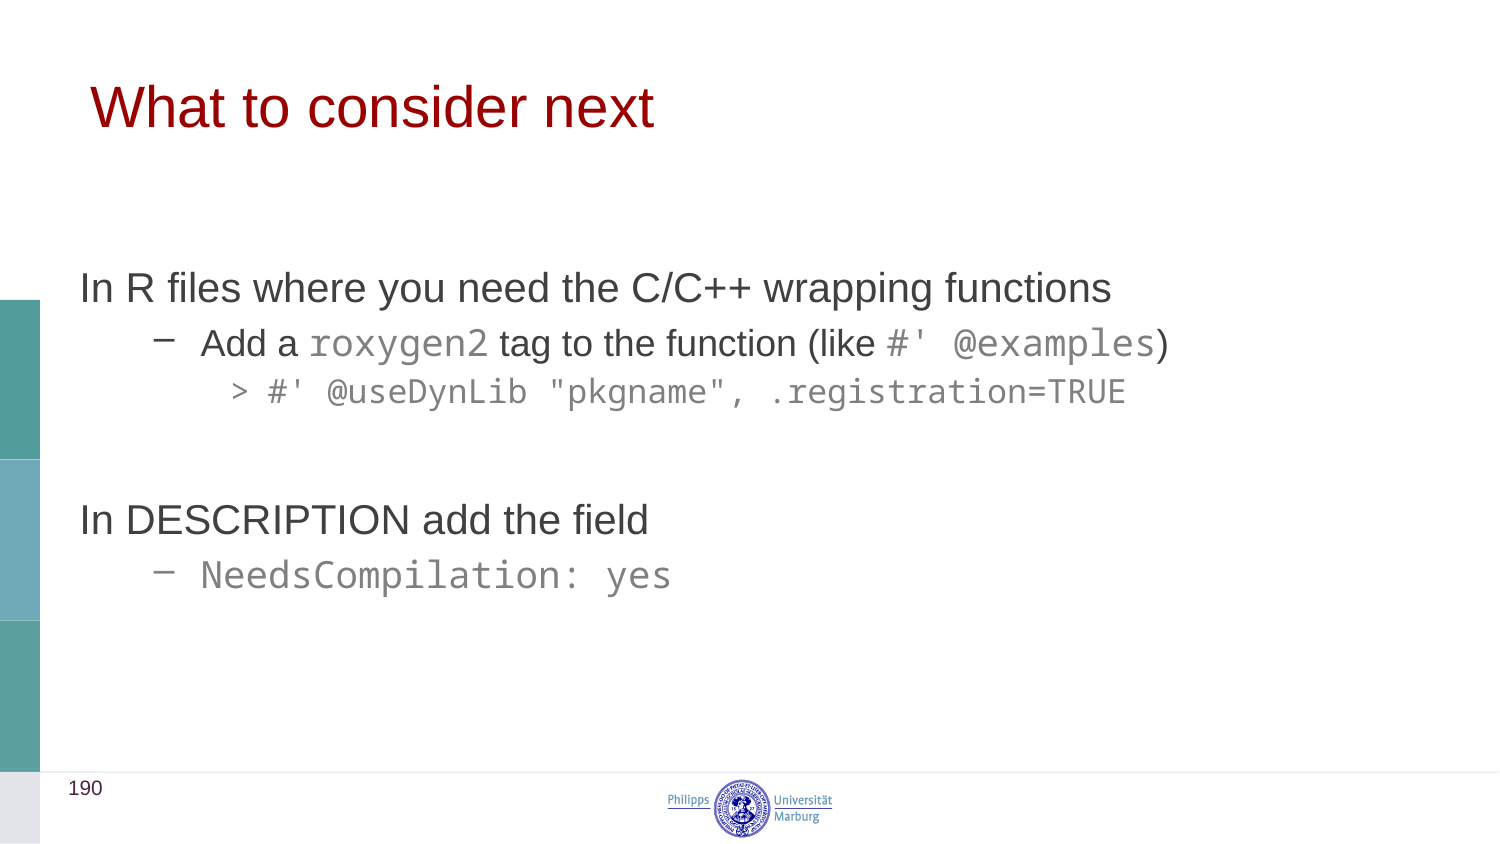

# What to consider next
In R files where you need the C/C++ wrapping functions
Add a roxygen2 tag to the function (like #' @examples)
#' @useDynLib "pkgname", .registration=TRUE

In DESCRIPTION add the field
NeedsCompilation: yes

190